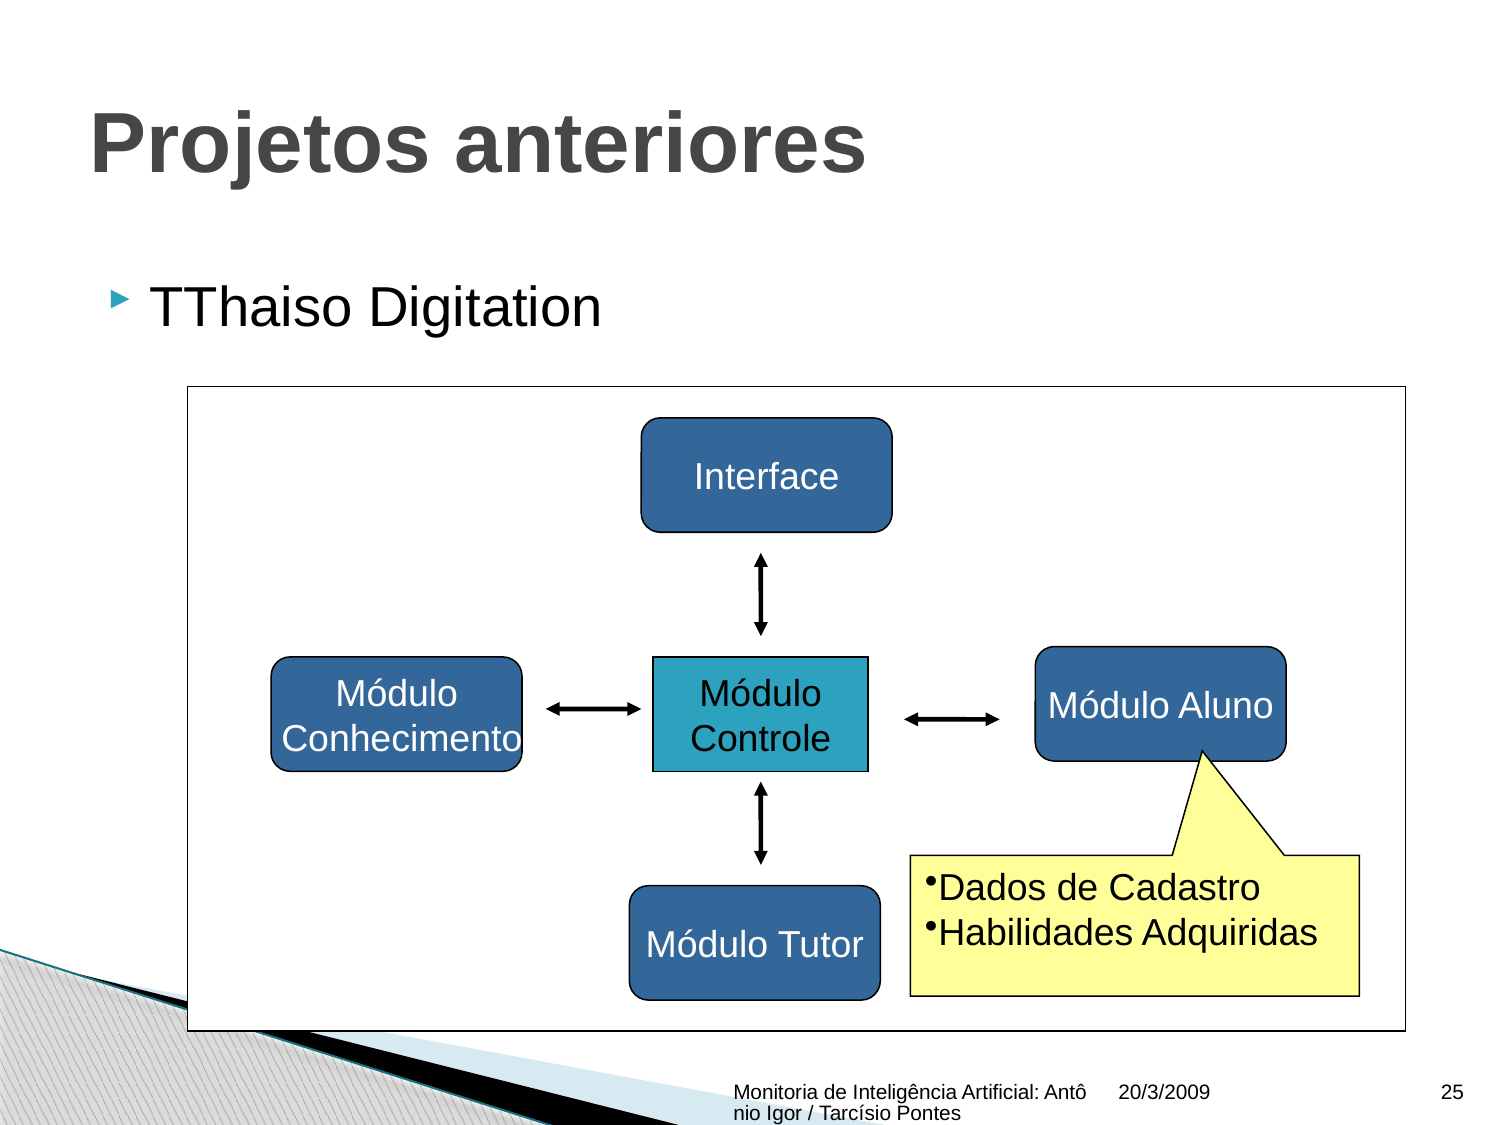

# Projetos anteriores
TThaiso Digitation

Interface

Módulo Aluno
Módulo
 Conhecimento
Módulo
Controle

Módulo Tutor
Dados de Cadastro
Habilidades Adquiridas

Monitoria de Inteligência Artificial: Antônio Igor / Tarcísio Pontes
20/3/2009
25